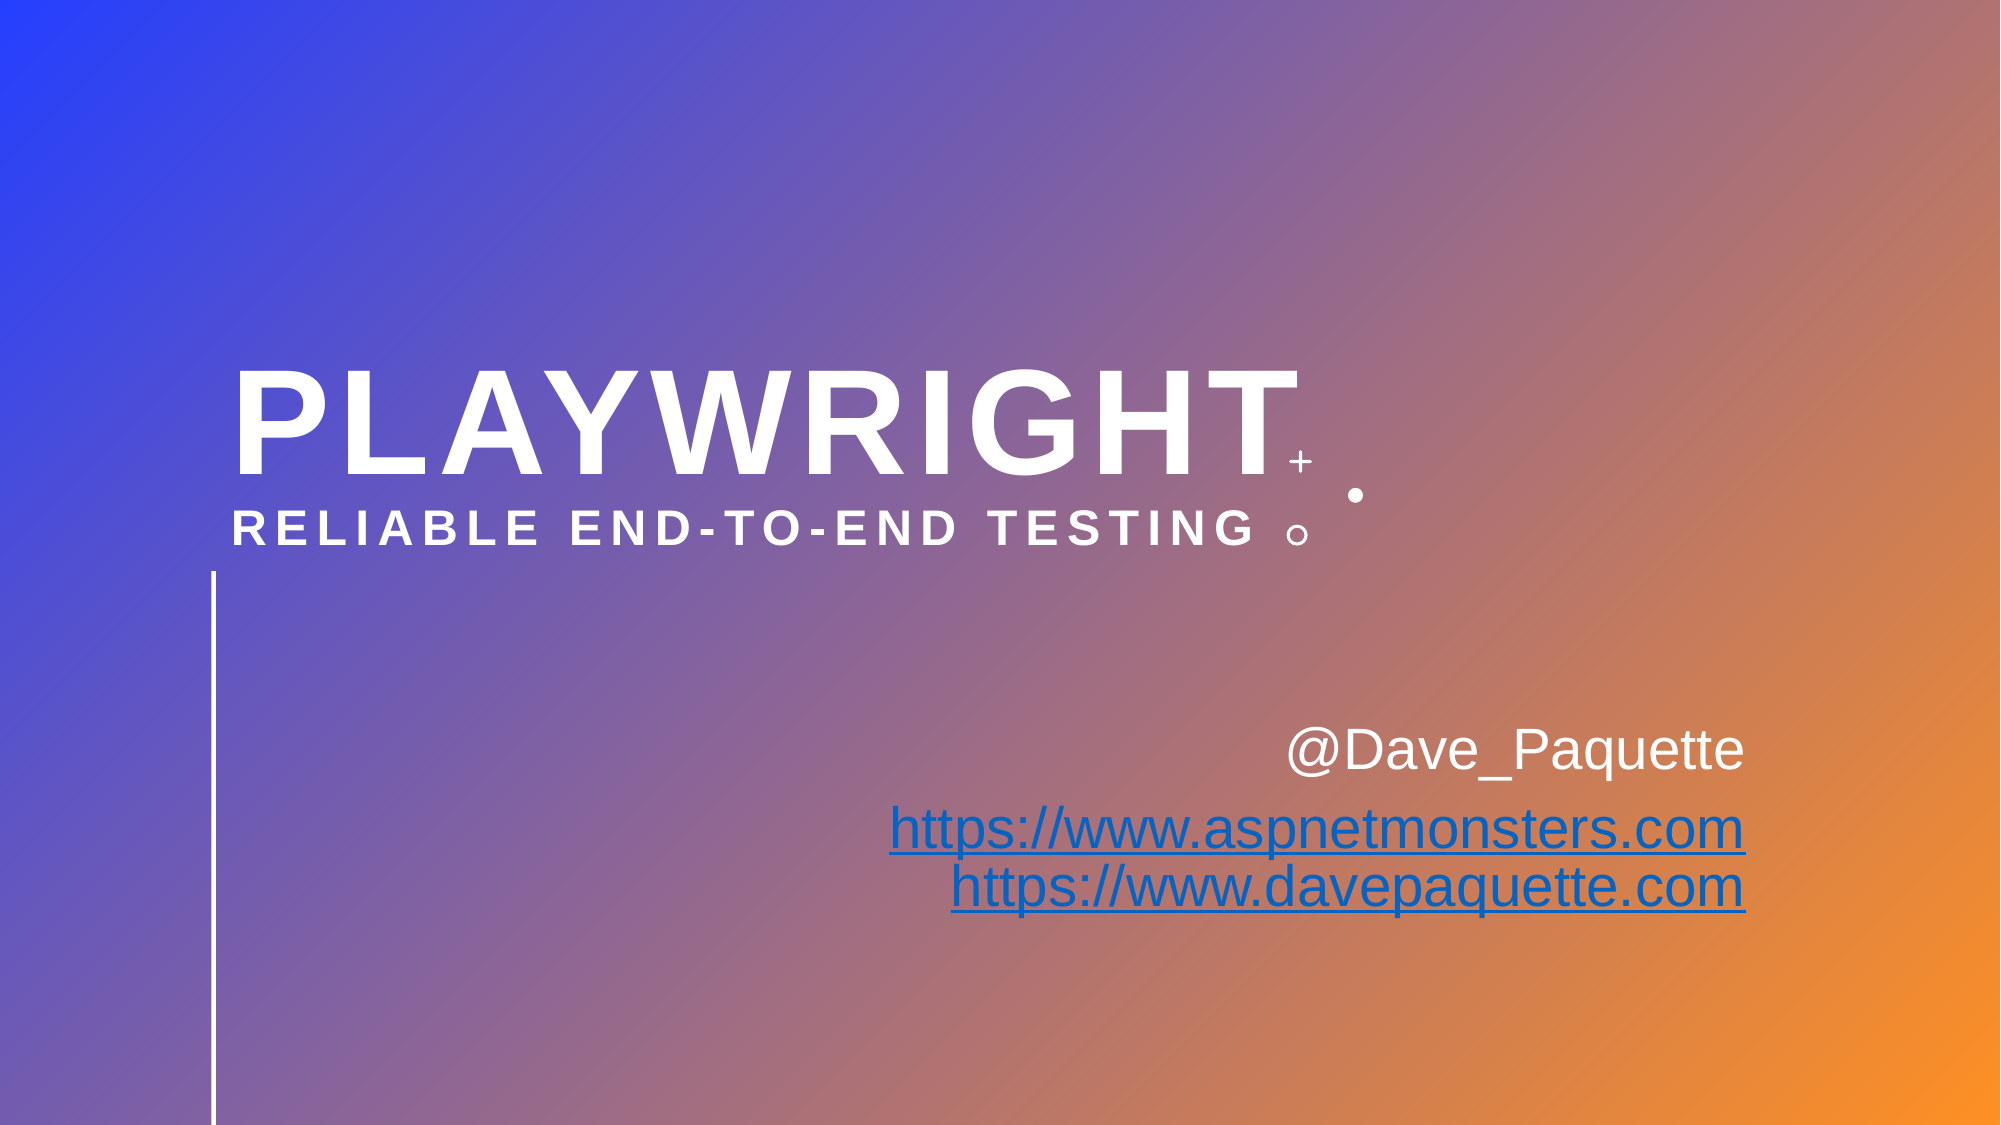

# Playwright Reliable End-to-End Testing
@Dave_Paquette
https://www.aspnetmonsters.com
https://www.davepaquette.com